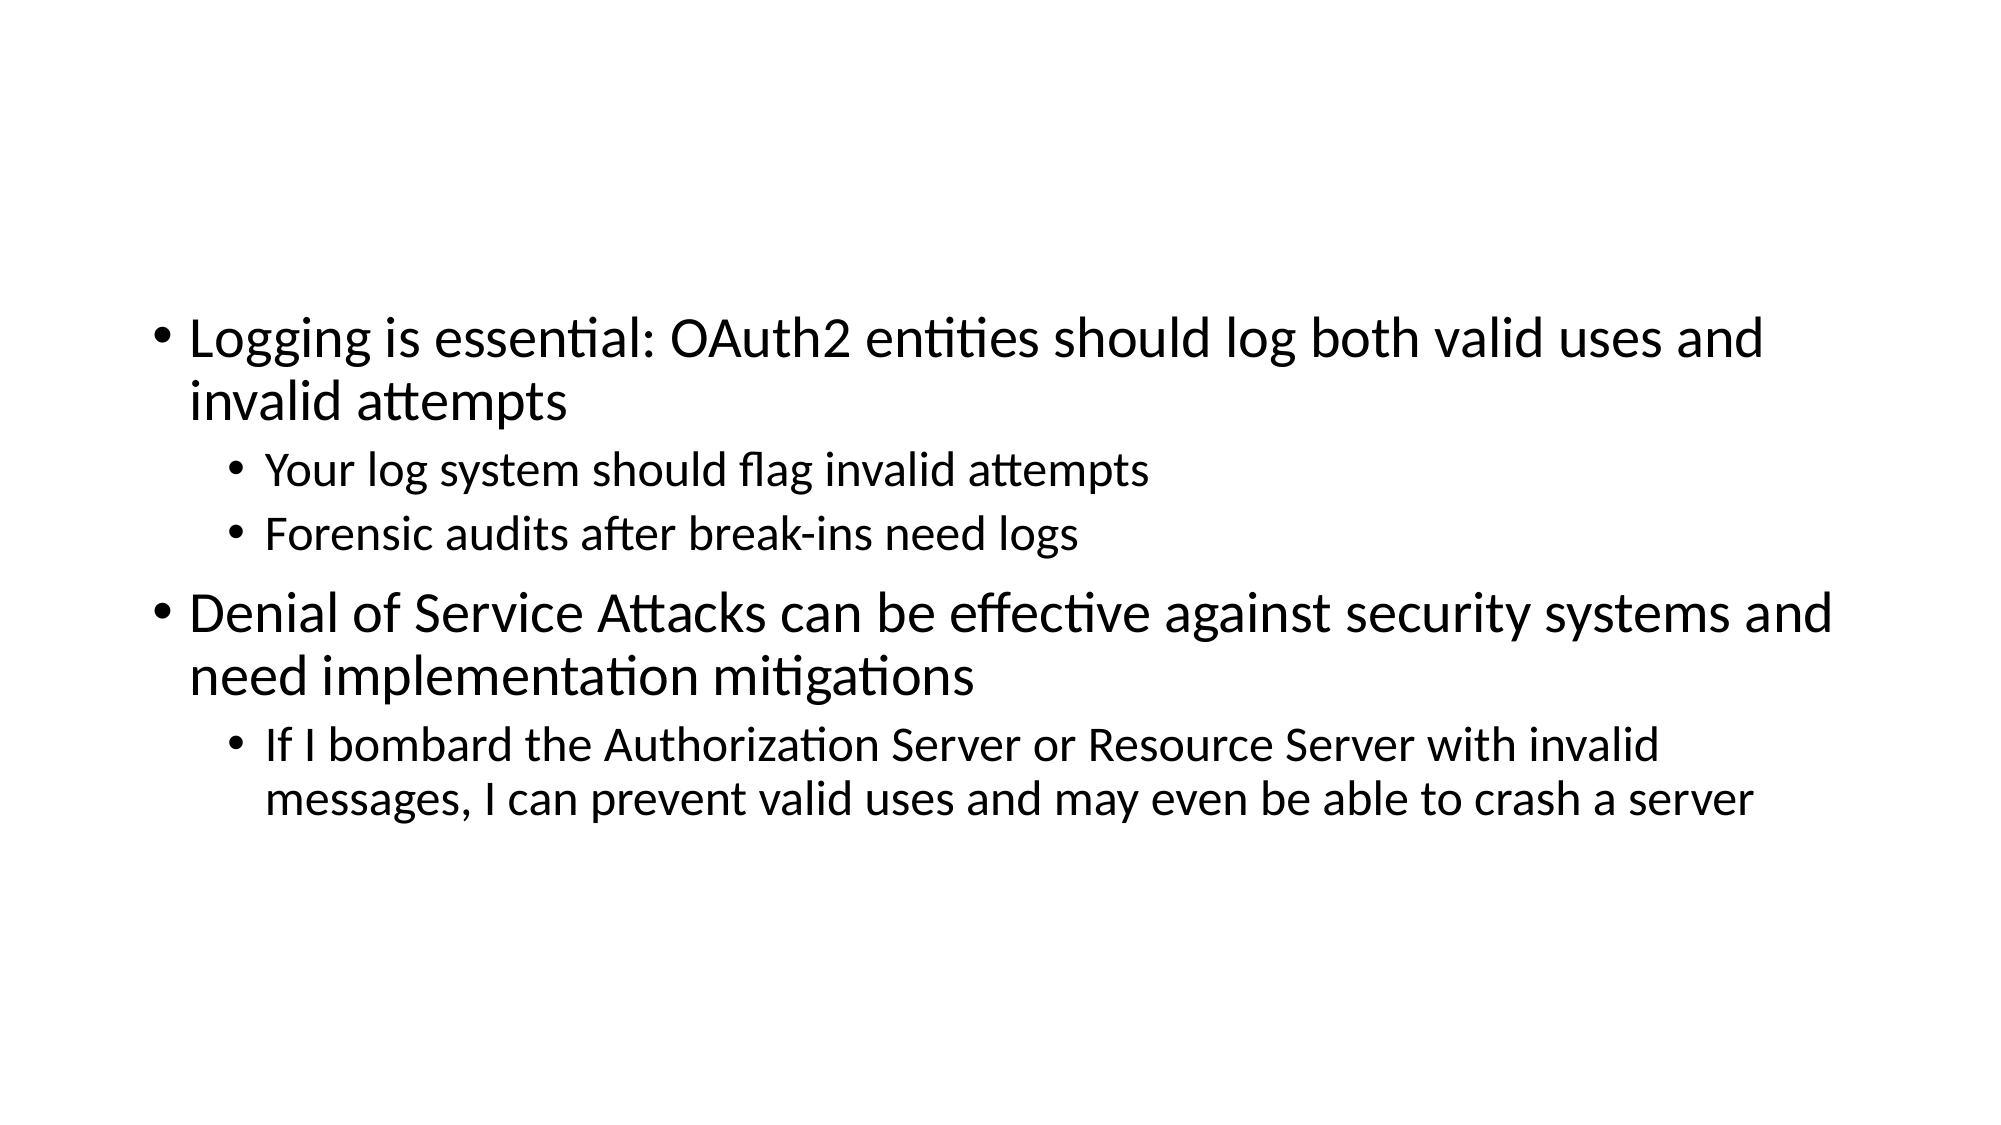

# Operational Considerations
Logging is essential: OAuth2 entities should log both valid uses and invalid attempts
Your log system should flag invalid attempts
Forensic audits after break-ins need logs
Denial of Service Attacks can be effective against security systems and need implementation mitigations
If I bombard the Authorization Server or Resource Server with invalid messages, I can prevent valid uses and may even be able to crash a server